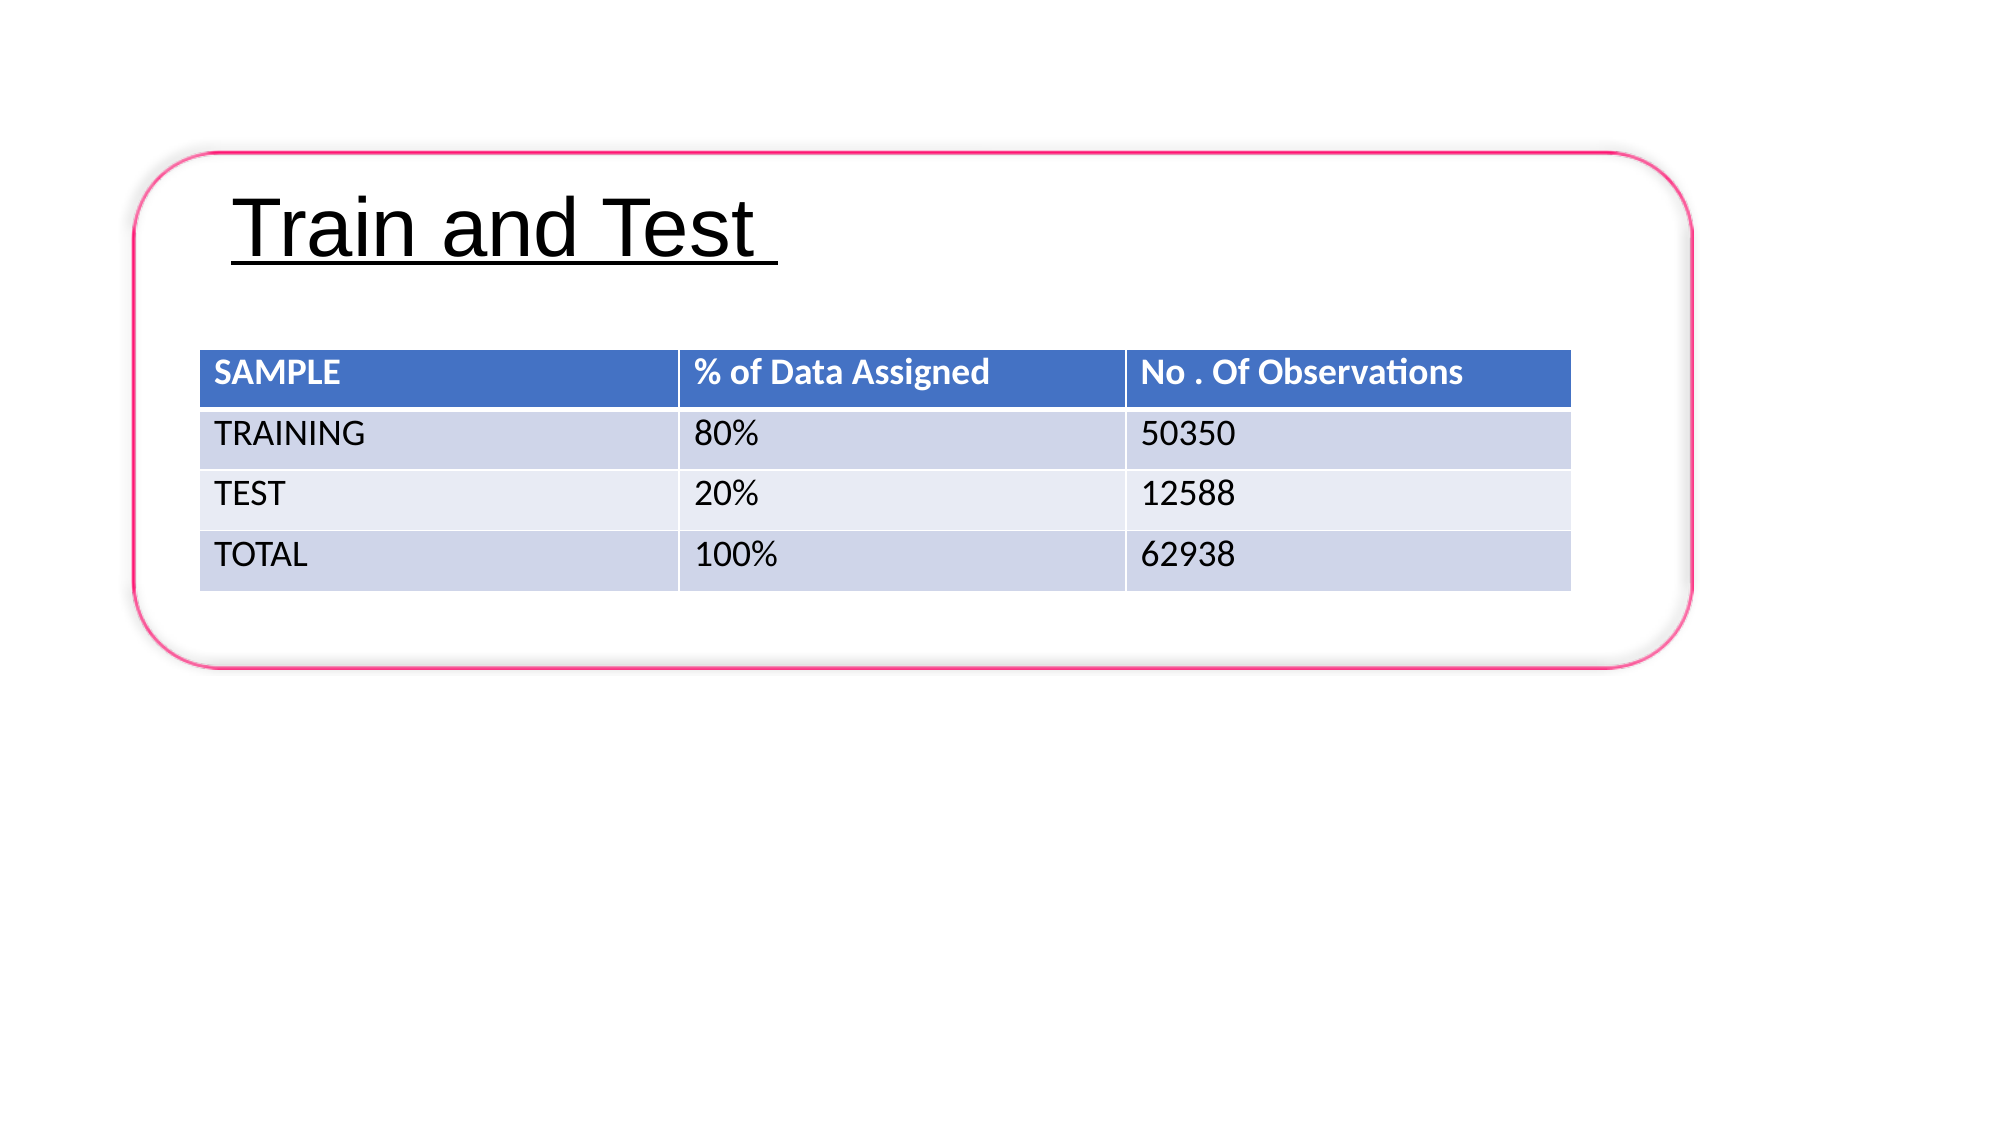

Train and Test
| SAMPLE | % of Data Assigned | No . Of Observations |
| --- | --- | --- |
| TRAINING | 80% | 50350 |
| TEST | 20% | 12588 |
| TOTAL | 100% | 62938 |